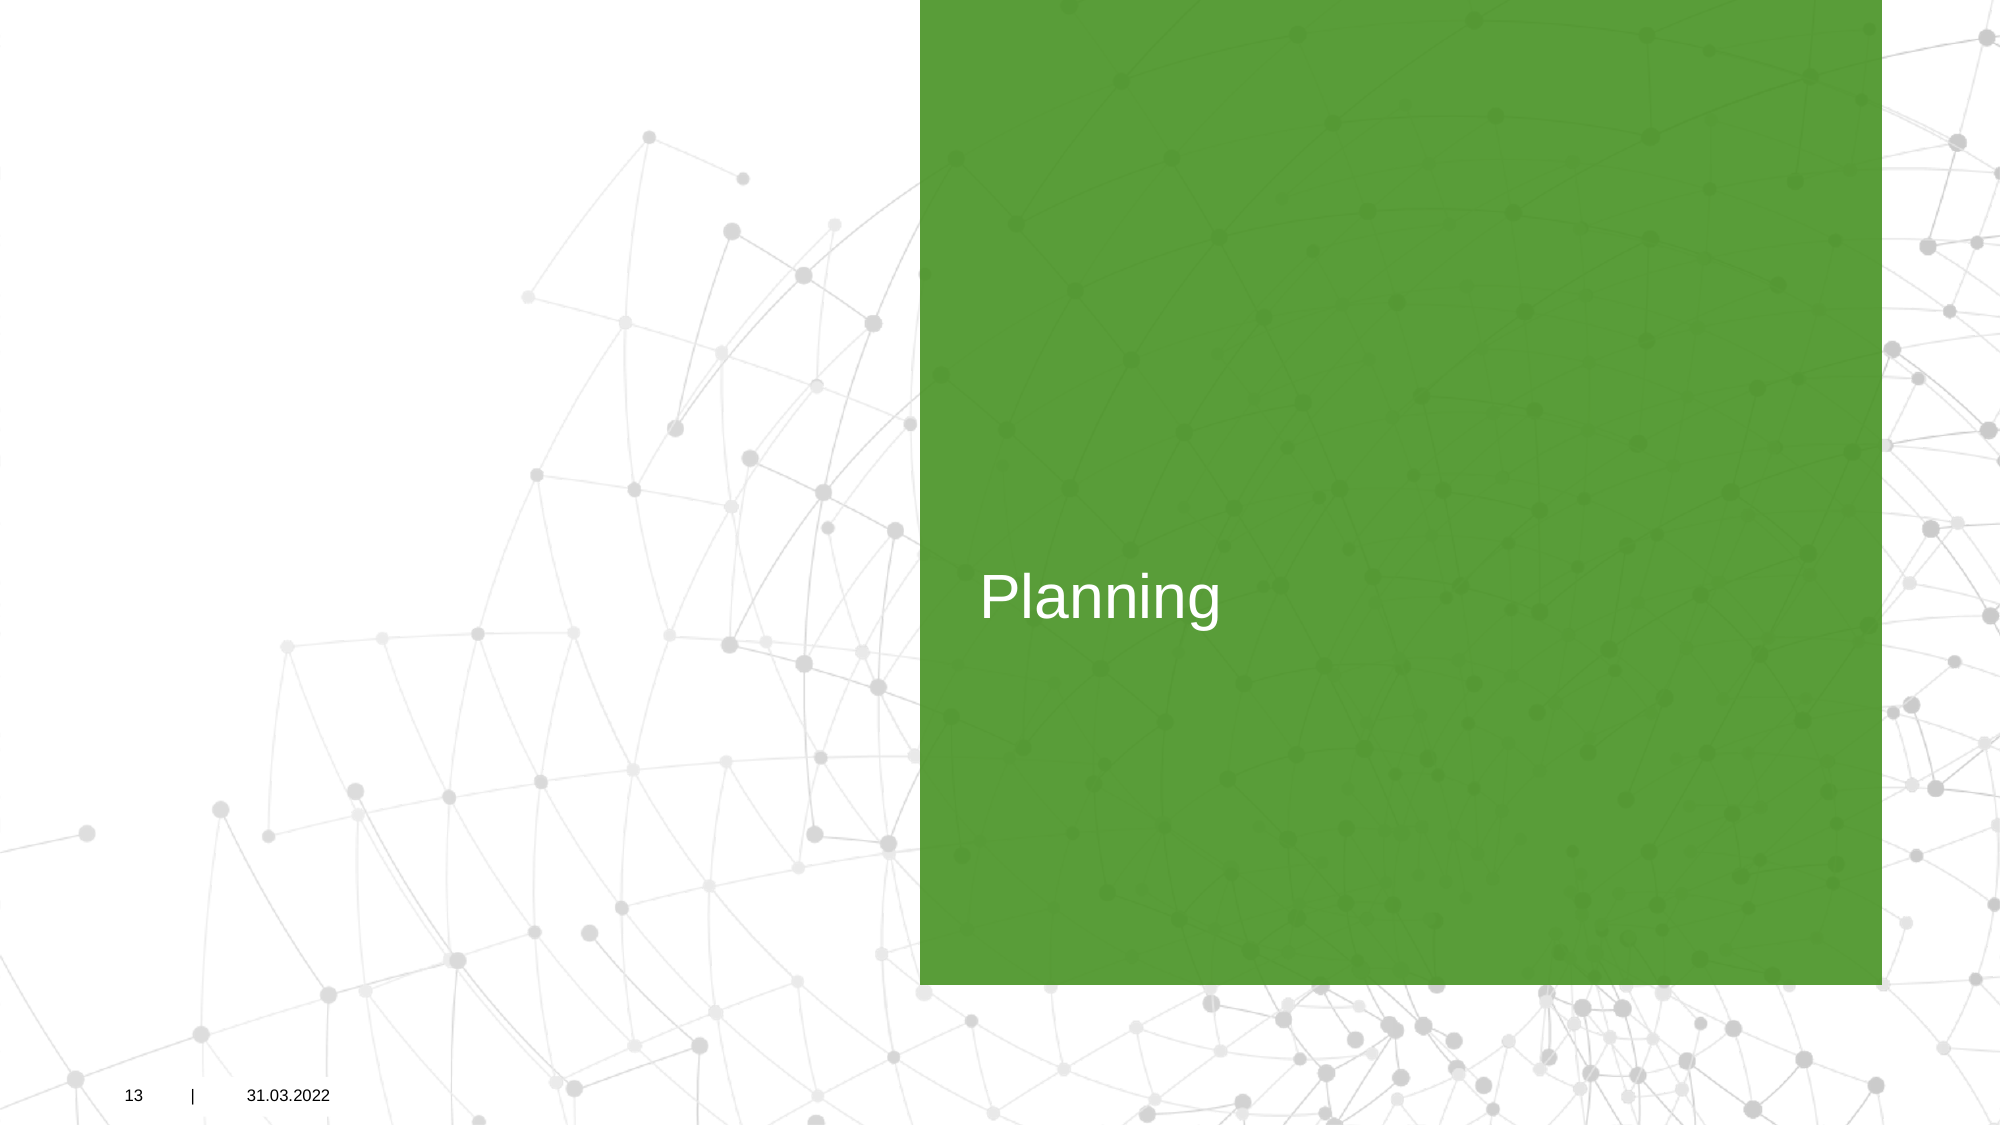

# Planning
13          |           31.03.2022